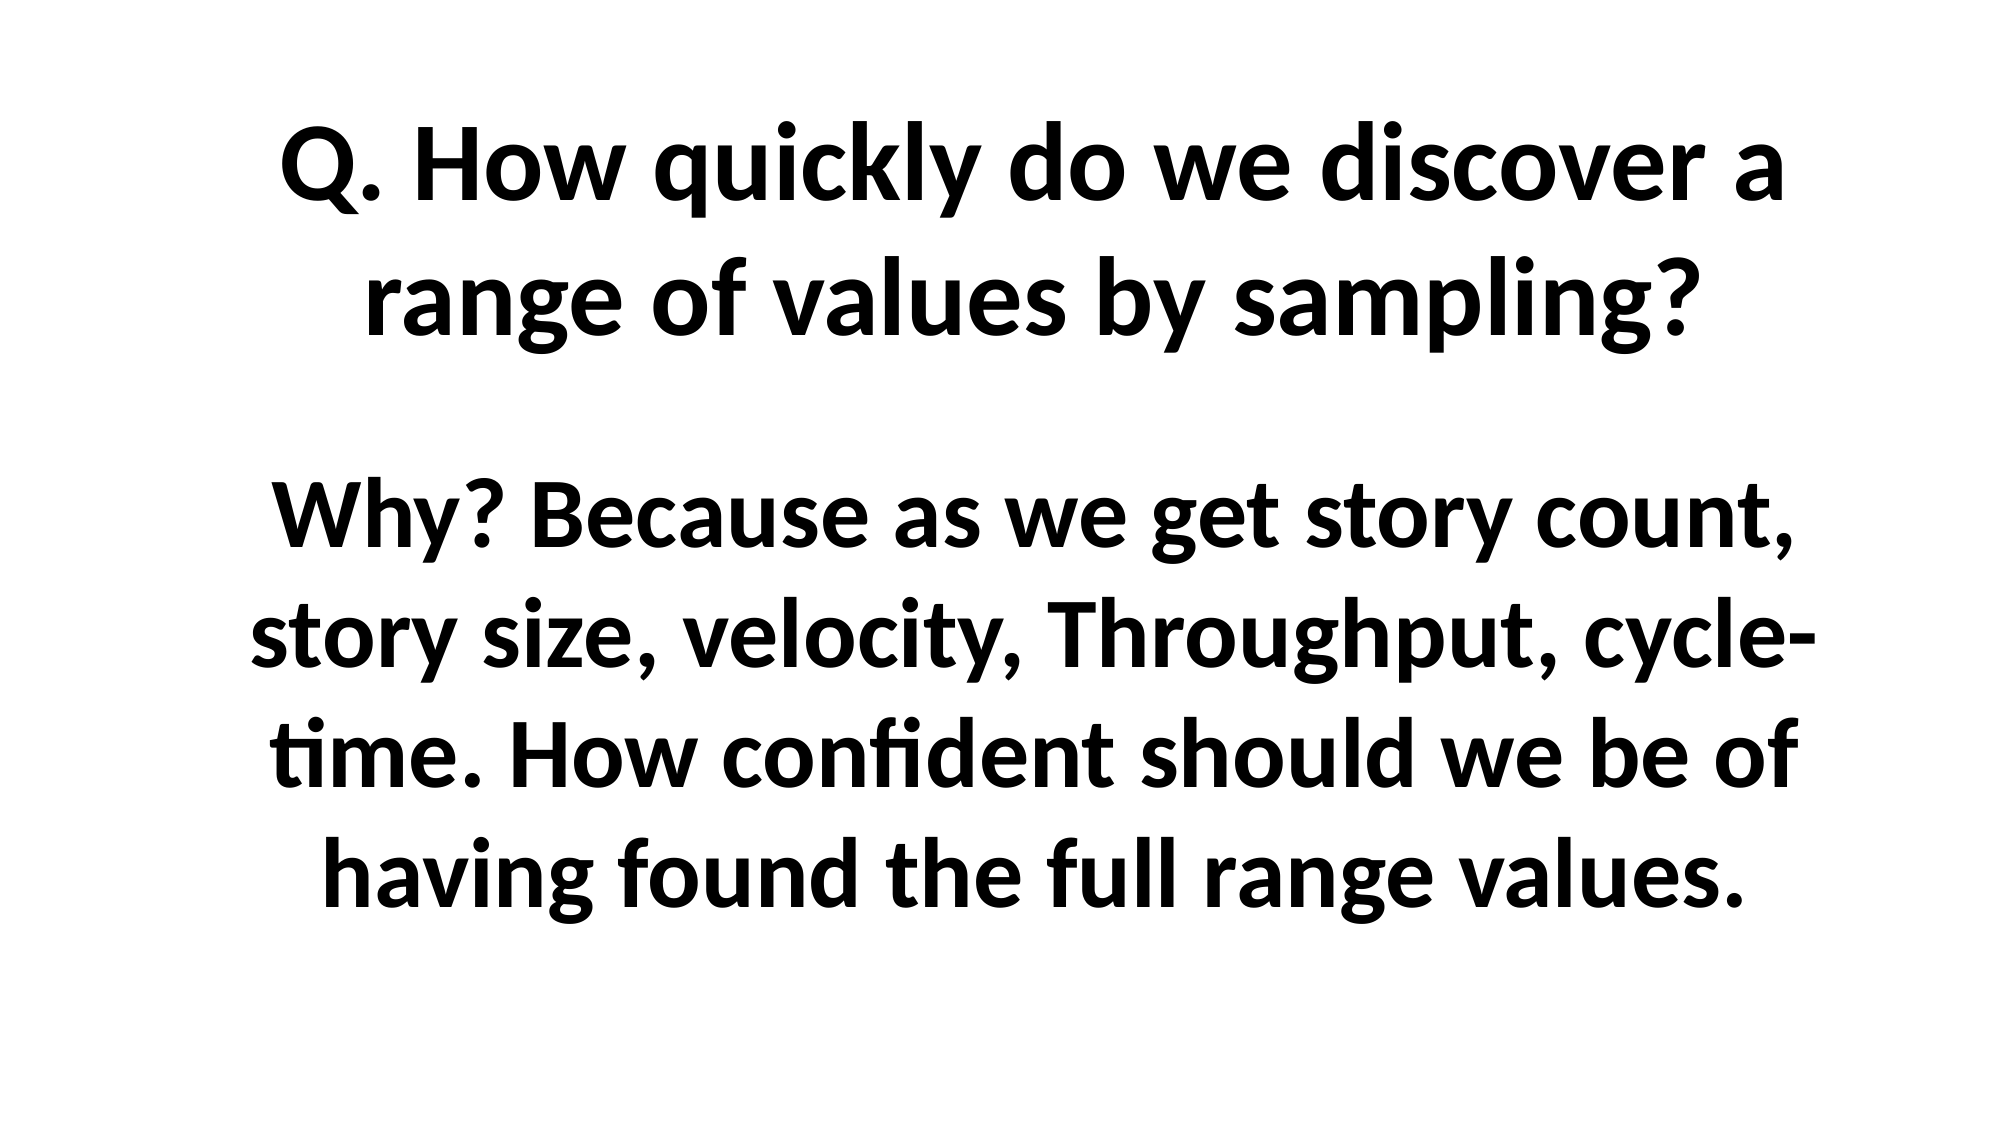

Q. How quickly do we discover a range of values by sampling?

Why? Because as we get story count, story size, velocity, Throughput, cycle-time. How confident should we be of having found the full range values.